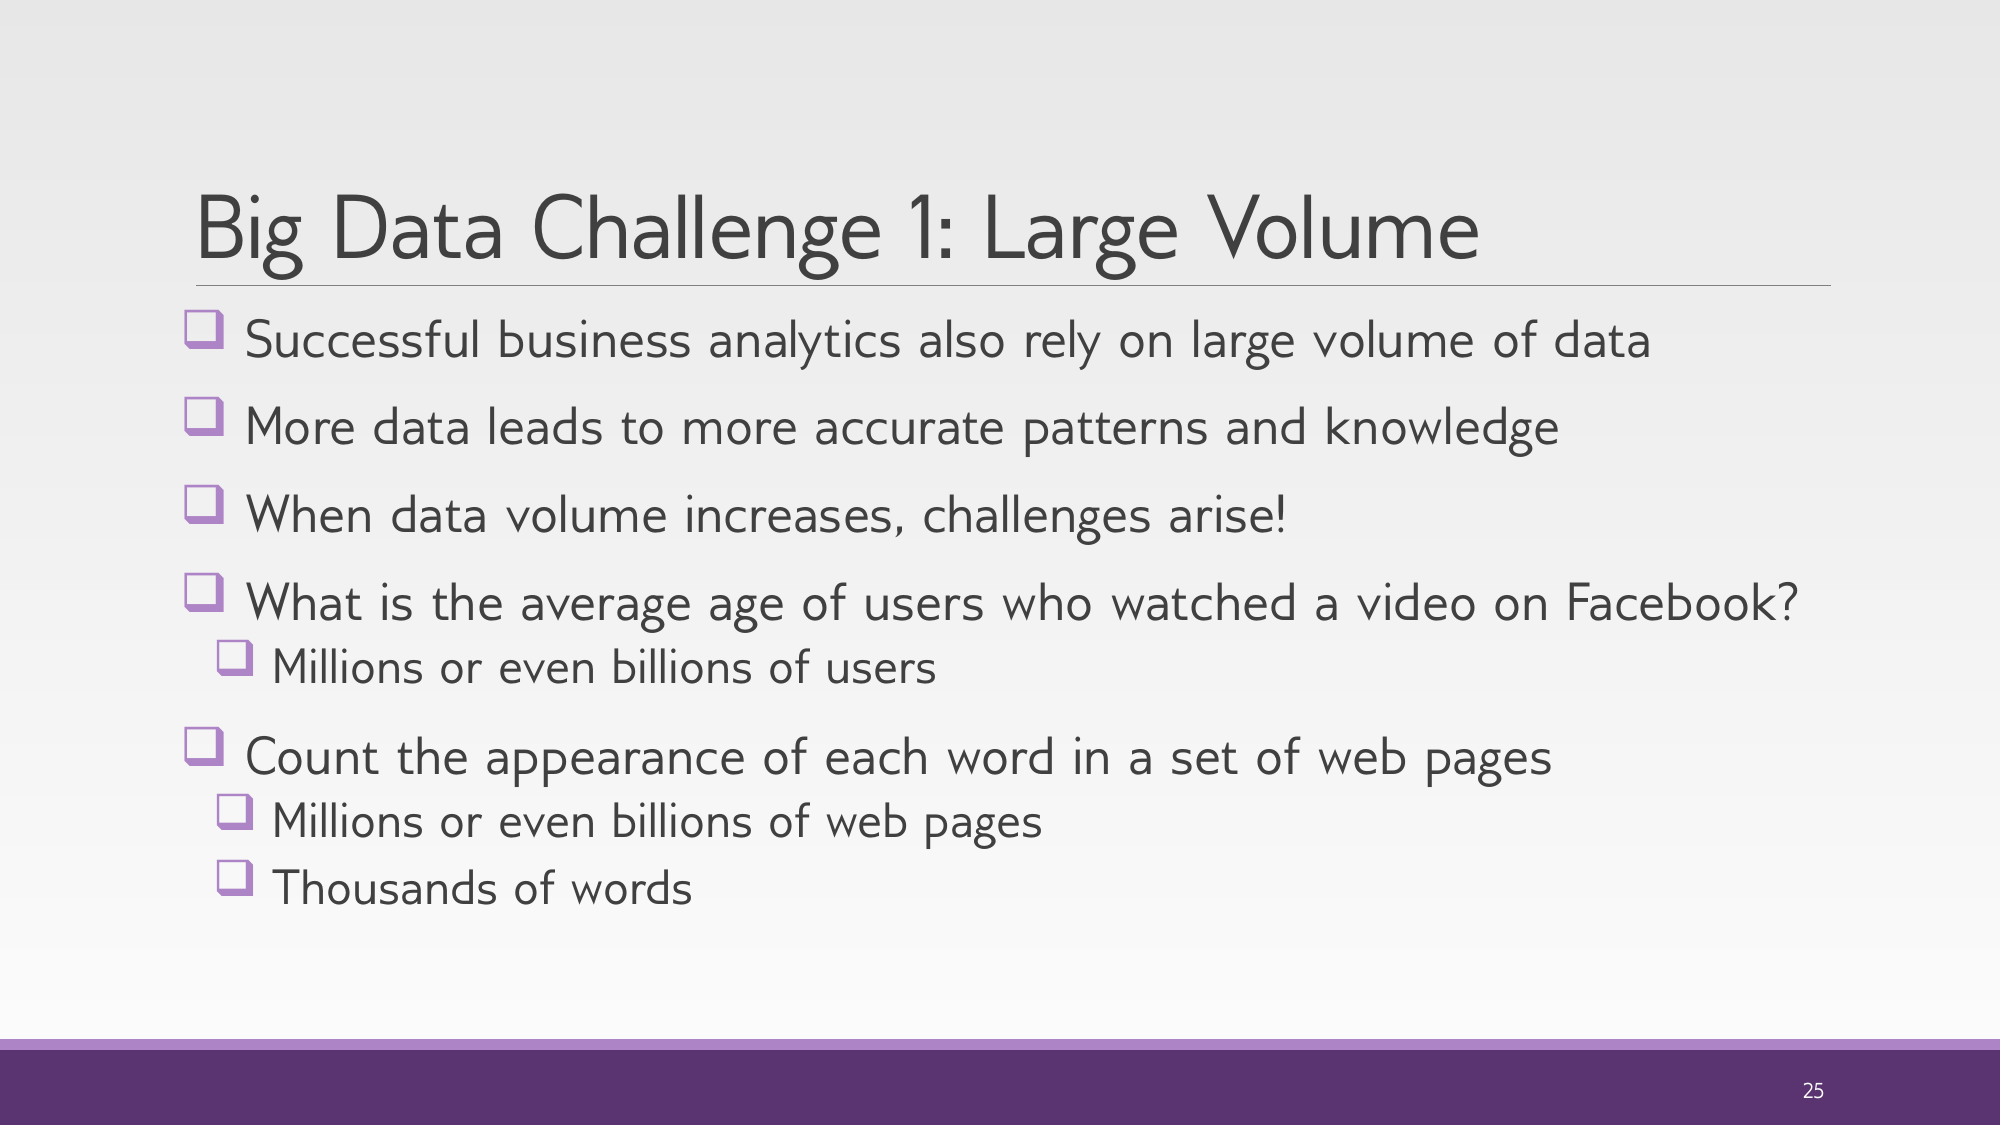

# Big Data Challenge 1: Large Volume
 Successful business analytics also rely on large volume of data
 More data leads to more accurate patterns and knowledge
 When data volume increases, challenges arise!
 What is the average age of users who watched a video on Facebook?
 Millions or even billions of users
 Count the appearance of each word in a set of web pages
 Millions or even billions of web pages
 Thousands of words
25